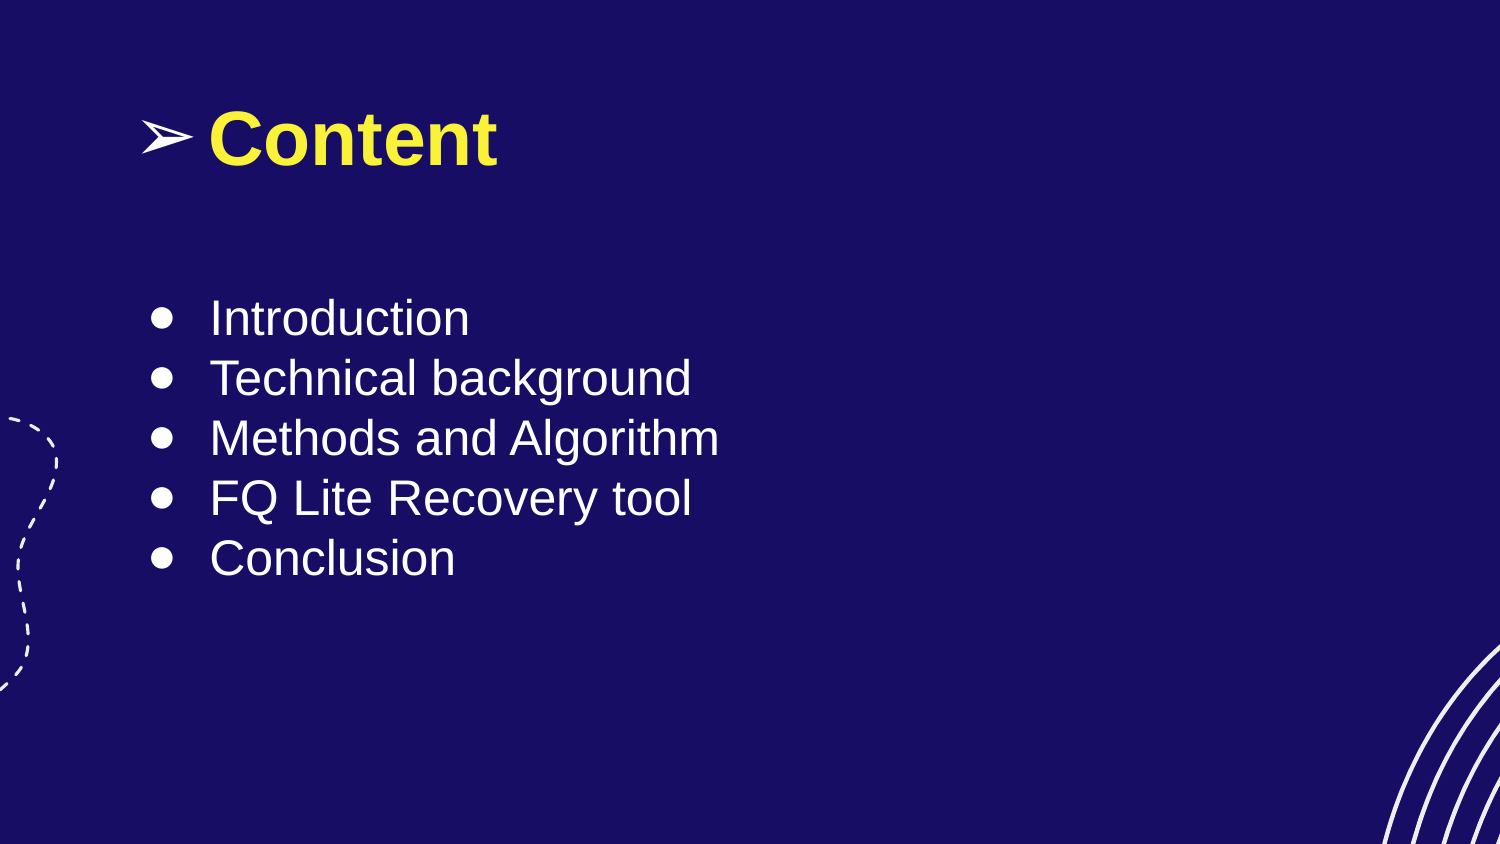

# Content
Introduction
Technical background
Methods and Algorithm
FQ Lite Recovery tool
Conclusion